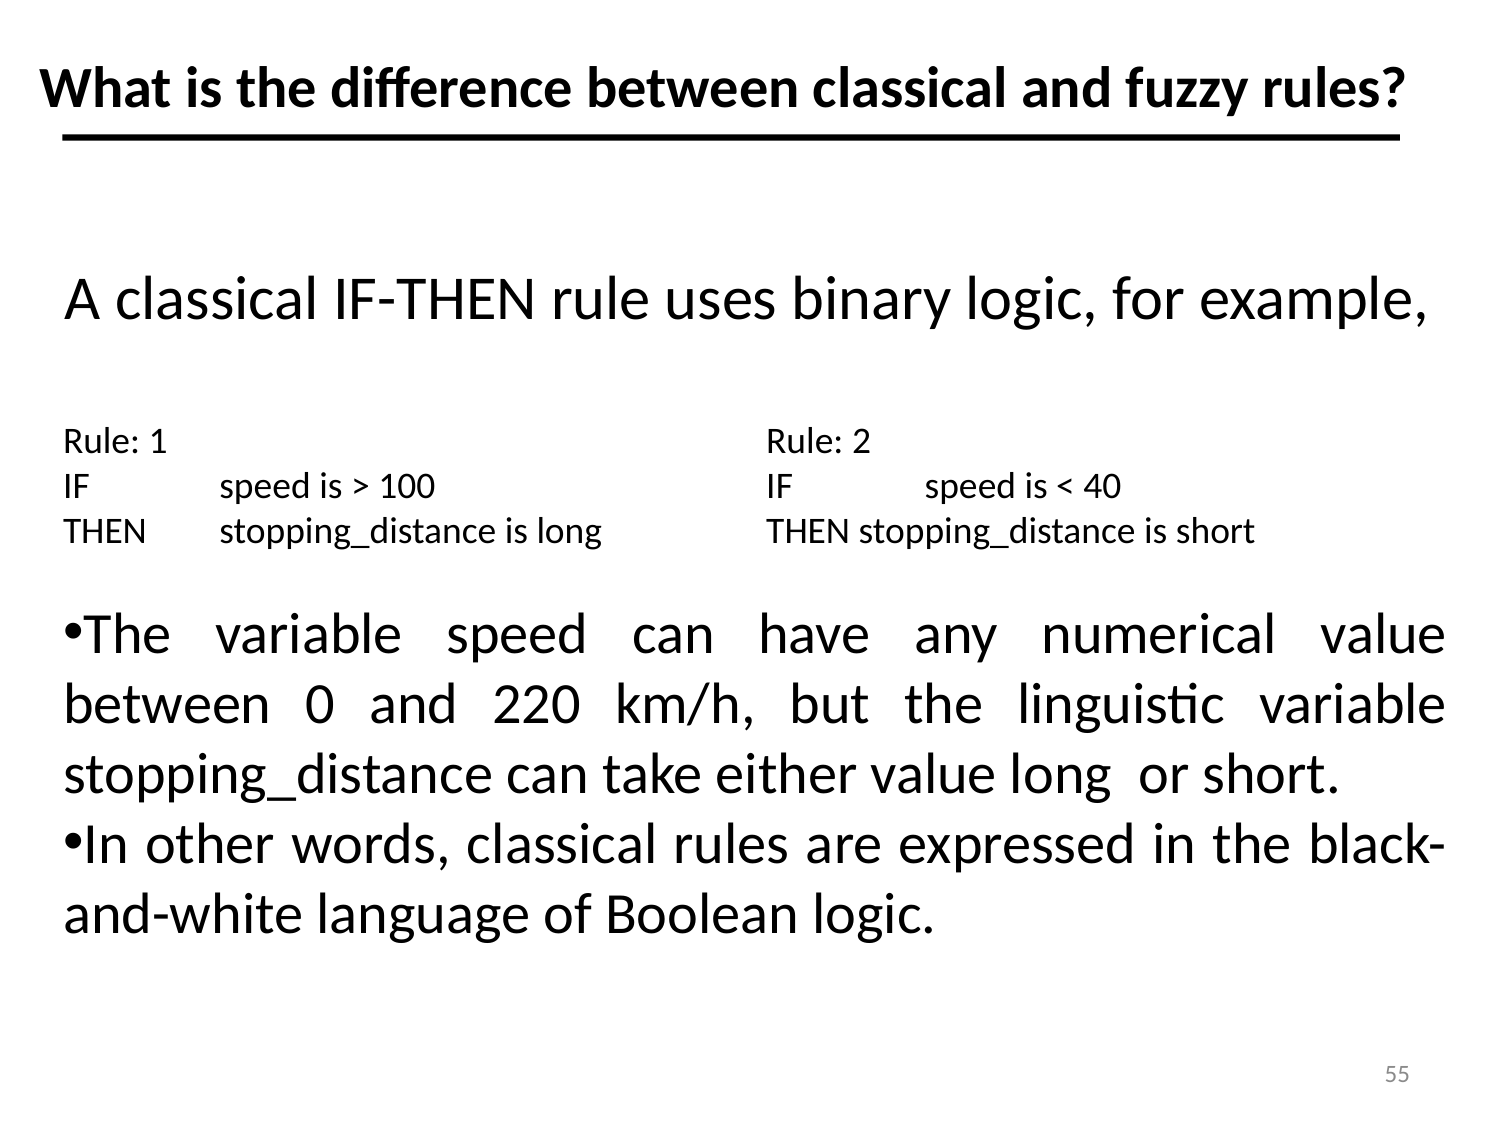

What is the difference between classical and fuzzy rules?

A classical IF-THEN rule uses binary logic, for example,
Rule: 1		Rule: 2
IF 	speed is > 100	IF  	speed is < 40
THEN 	stopping_distance is long	THEN stopping_distance is short

The variable speed can have any numerical value between 0 and 220 km/h, but the linguistic variable stopping_distance can take either value long  or short.
In other words, classical rules are expressed in the black-and-white language of Boolean logic.

55